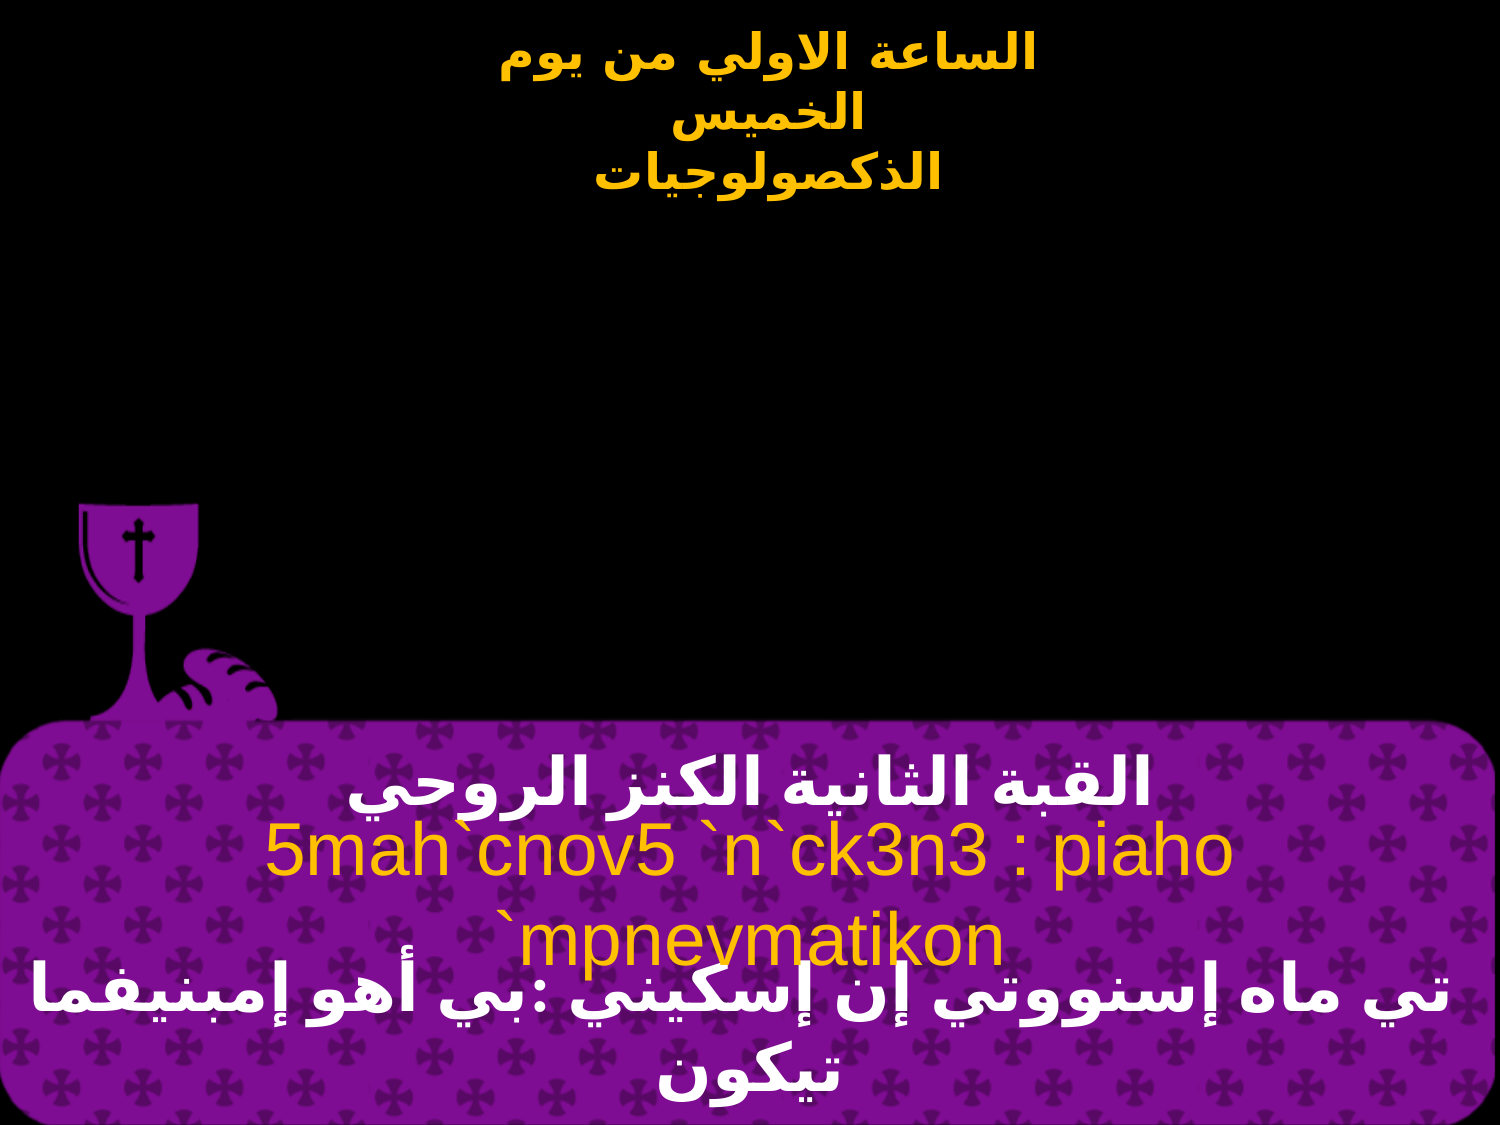

# القبة الثانية الكنز الروحي
5mah`cnov5 `n`ck3n3 : piaho `mpnevmatikon
 تي ماه إسنووتي إن إسكيني :بي أهو إمبنيفما تيكون